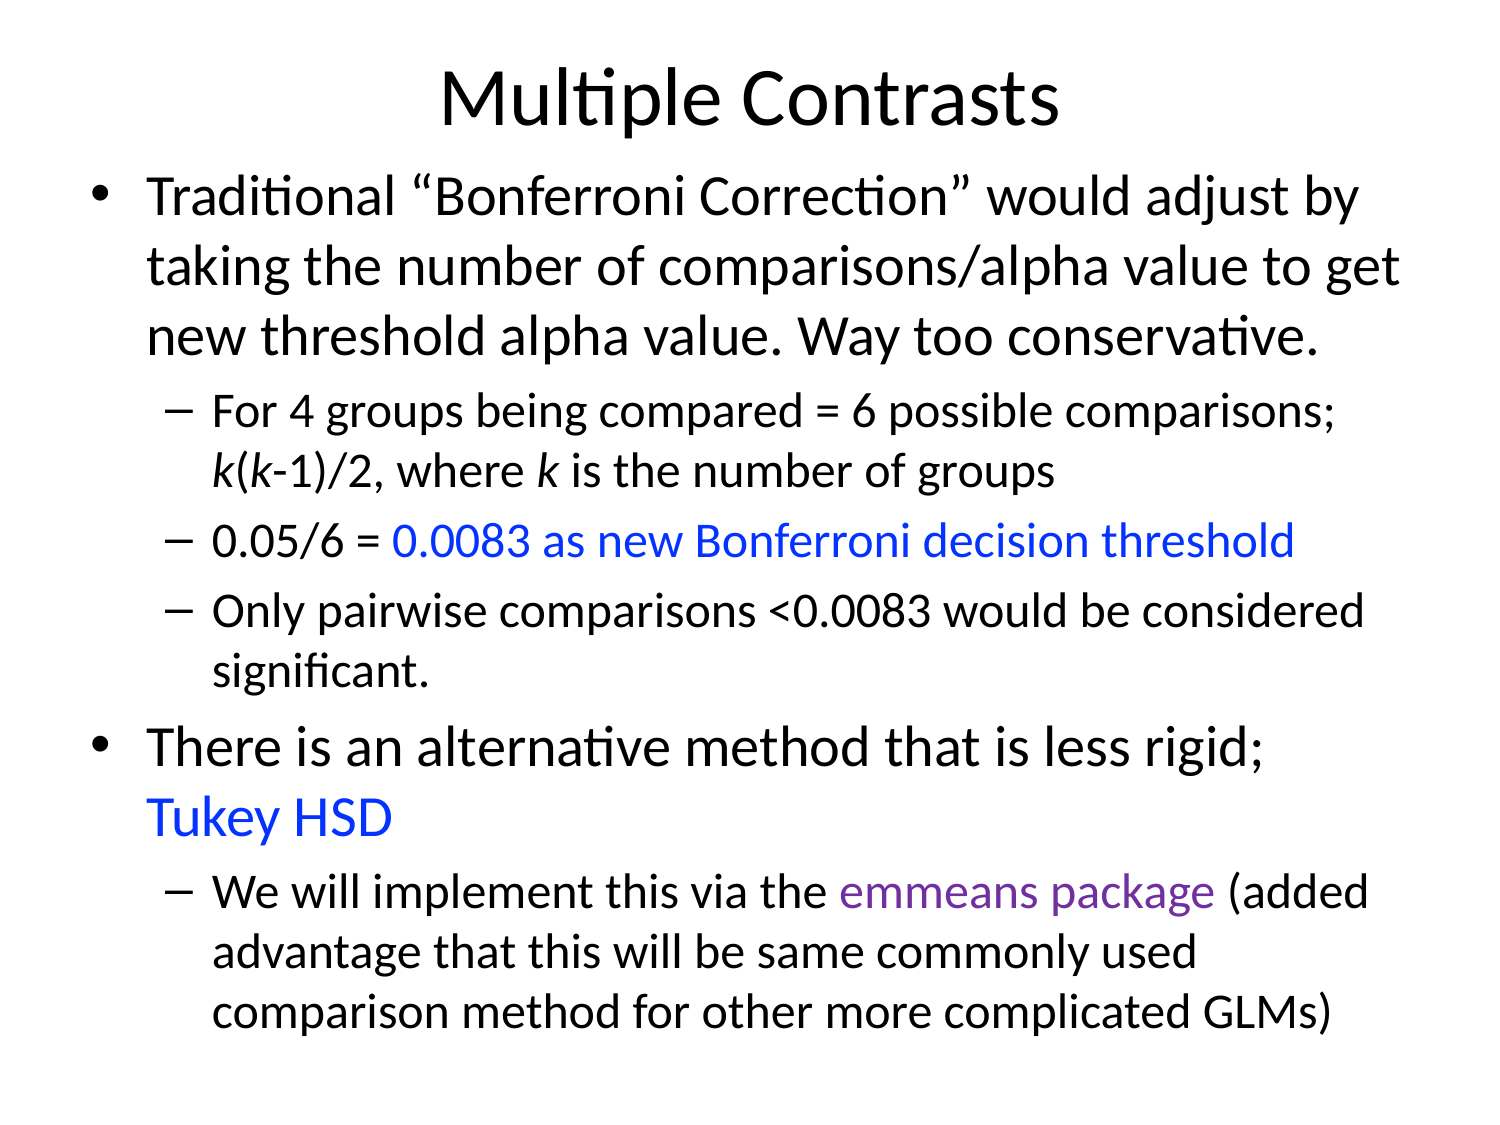

# Multiple Contrasts
Traditional “Bonferroni Correction” would adjust by taking the number of comparisons/alpha value to get new threshold alpha value. Way too conservative.
For 4 groups being compared = 6 possible comparisons; k(k-1)/2, where k is the number of groups
0.05/6 = 0.0083 as new Bonferroni decision threshold
Only pairwise comparisons <0.0083 would be considered significant.
There is an alternative method that is less rigid; Tukey HSD
We will implement this via the emmeans package (added advantage that this will be same commonly used comparison method for other more complicated GLMs)